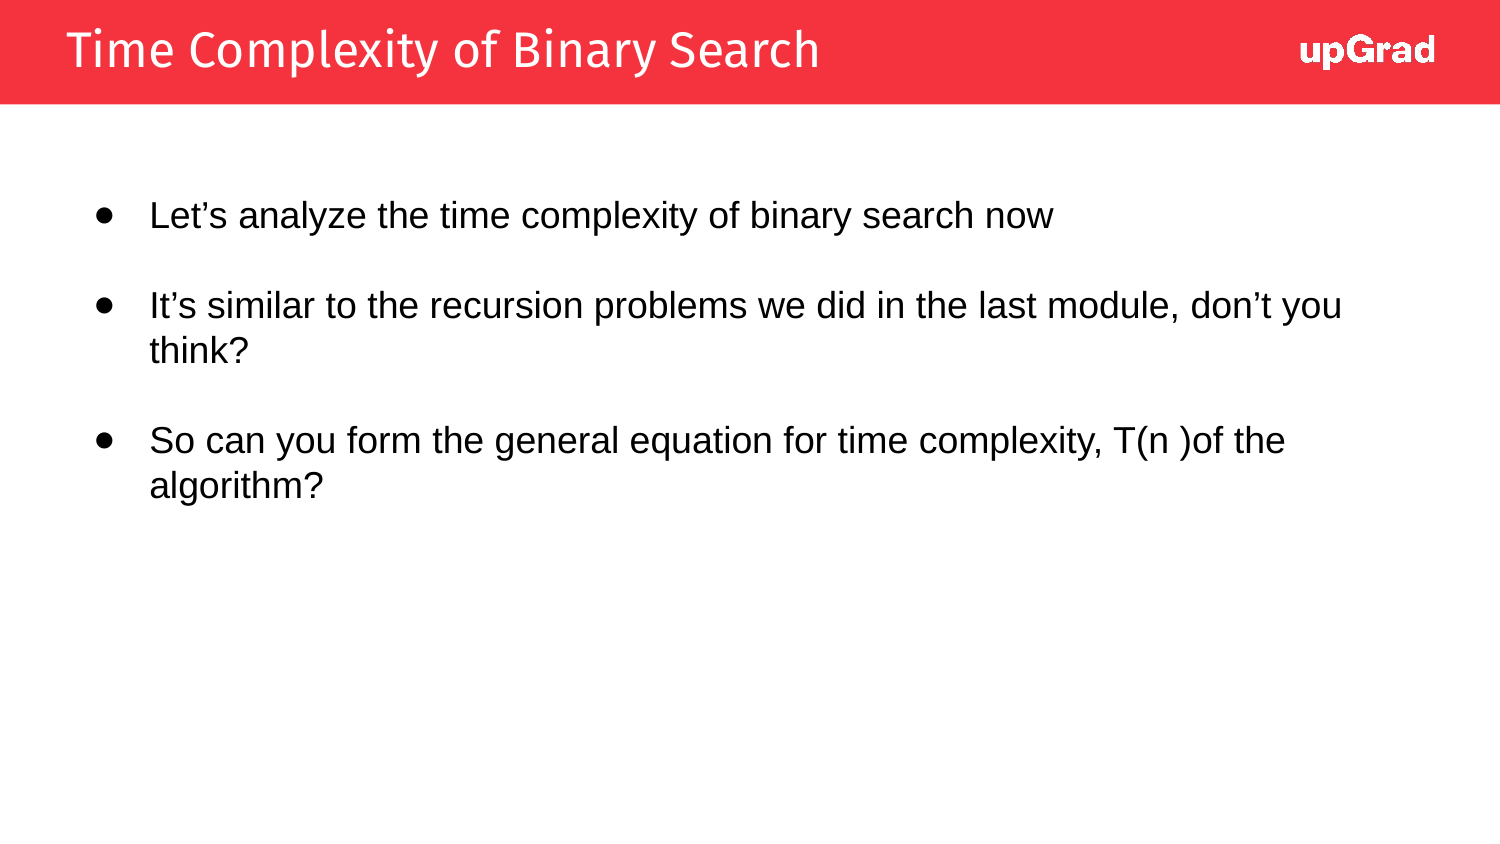

# Time Complexity of Binary Search

Let’s analyze the time complexity of binary search now

It’s similar to the recursion problems we did in the last module, don’t you think?

So can you form the general equation for time complexity, T(n )of the algorithm?